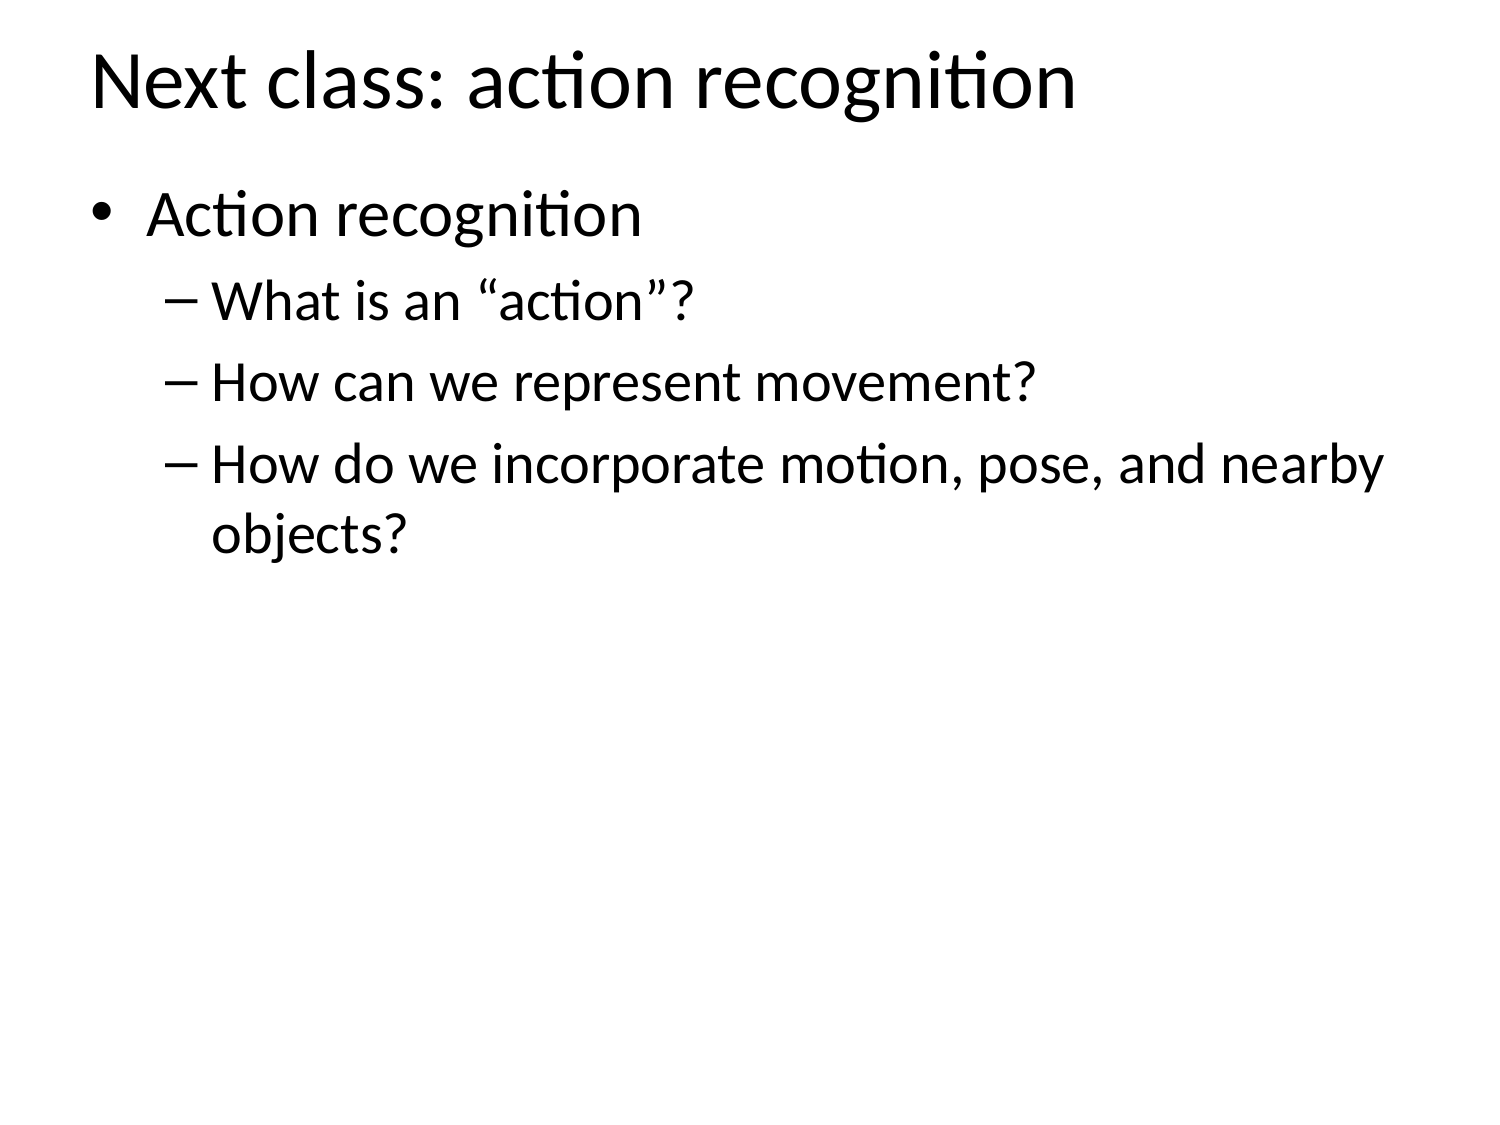

# Next class: action recognition
Action recognition
What is an “action”?
How can we represent movement?
How do we incorporate motion, pose, and nearby objects?